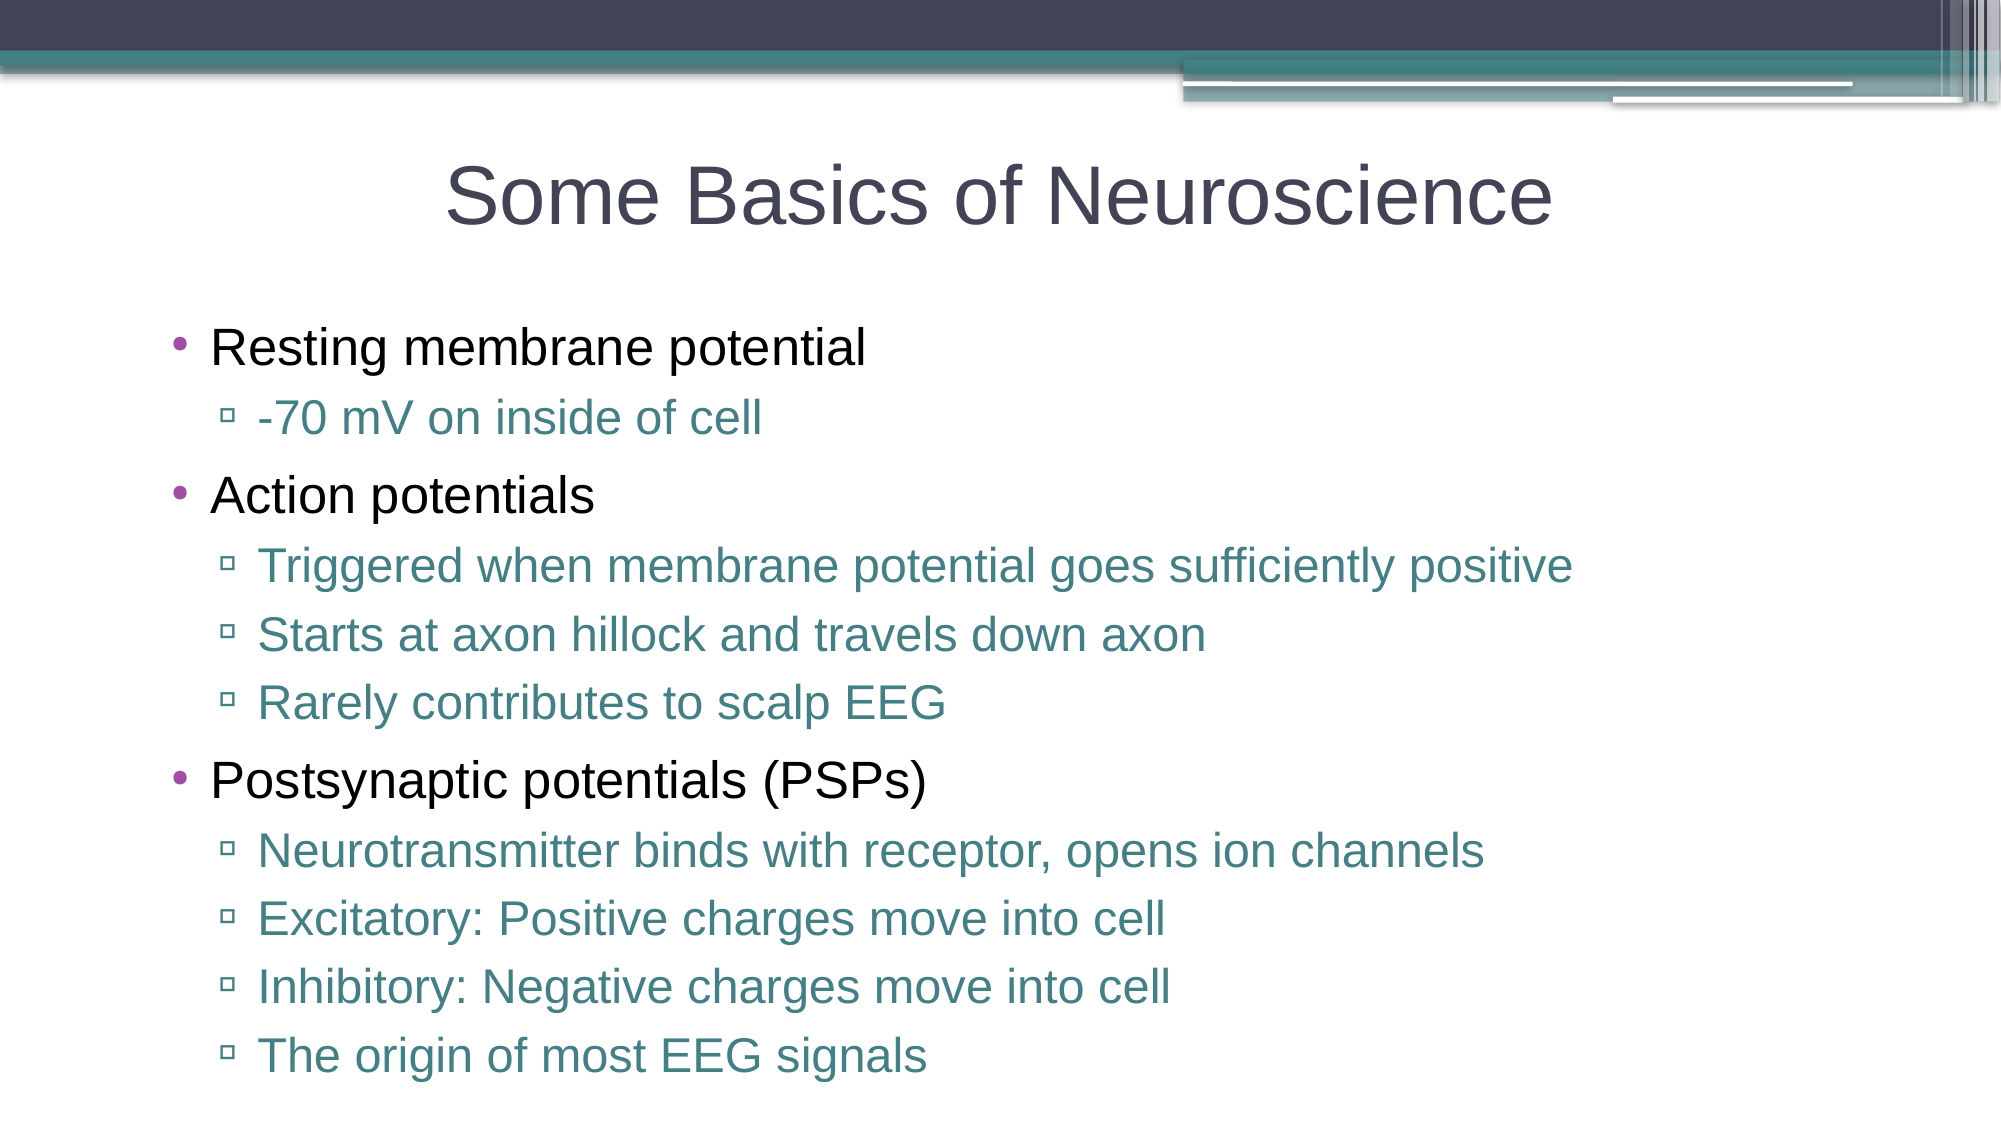

# Some Basics of Neuroscience
Resting membrane potential
-70 mV on inside of cell
Action potentials
Triggered when membrane potential goes sufficiently positive
Starts at axon hillock and travels down axon
Rarely contributes to scalp EEG
Postsynaptic potentials (PSPs)
Neurotransmitter binds with receptor, opens ion channels
Excitatory: Positive charges move into cell
Inhibitory: Negative charges move into cell
The origin of most EEG signals